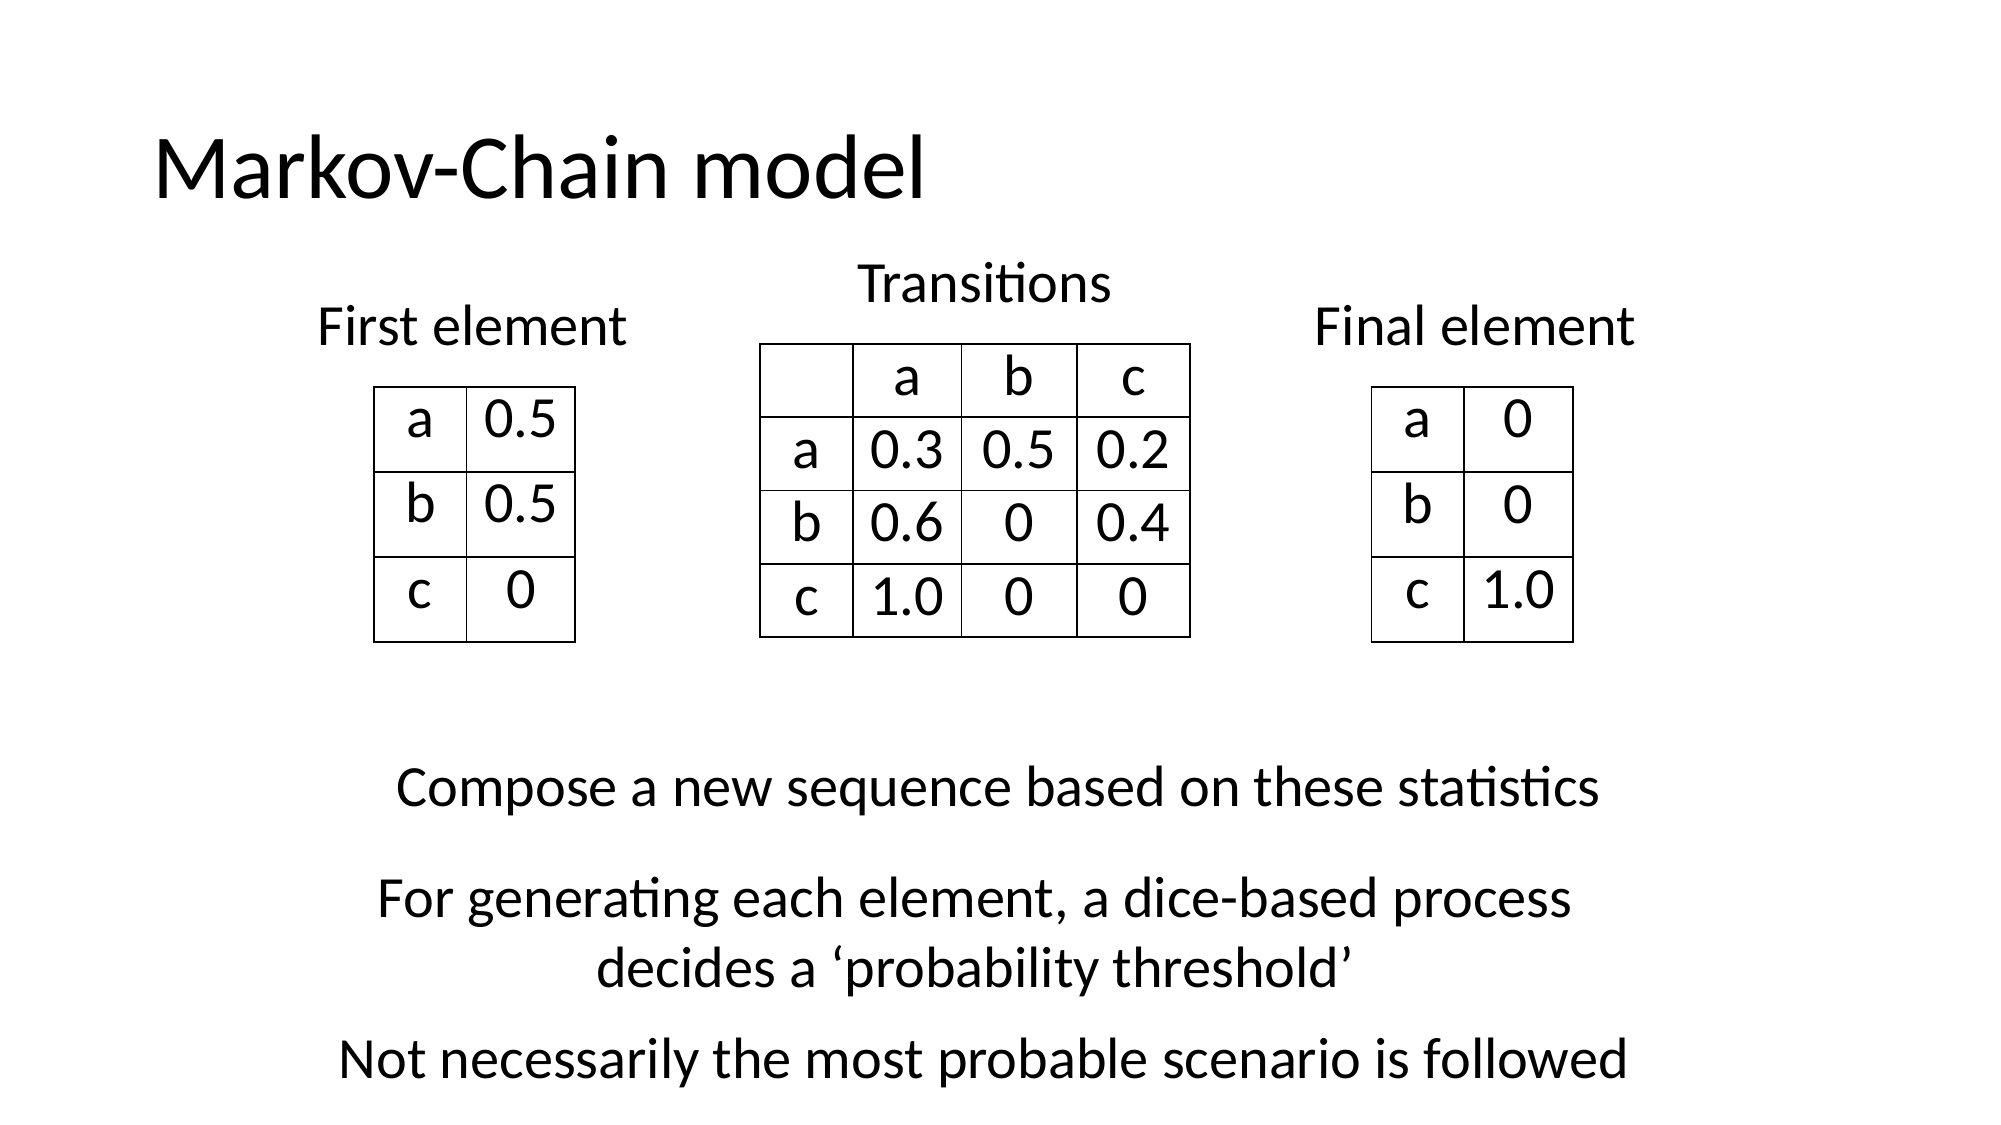

# Markov-Chain model
Transitions
First element
Final element
|  | a | b | c |
| --- | --- | --- | --- |
| a | 0.3 | 0.5 | 0.2 |
| b | 0.6 | 0 | 0.4 |
| c | 1.0 | 0 | 0 |
| a | 0.5 |
| --- | --- |
| b | 0.5 |
| c | 0 |
| a | 0 |
| --- | --- |
| b | 0 |
| c | 1.0 |
Compose a new sequence based on these statistics
For generating each element, a dice-based process
decides a ‘probability threshold’
Not necessarily the most probable scenario is followed